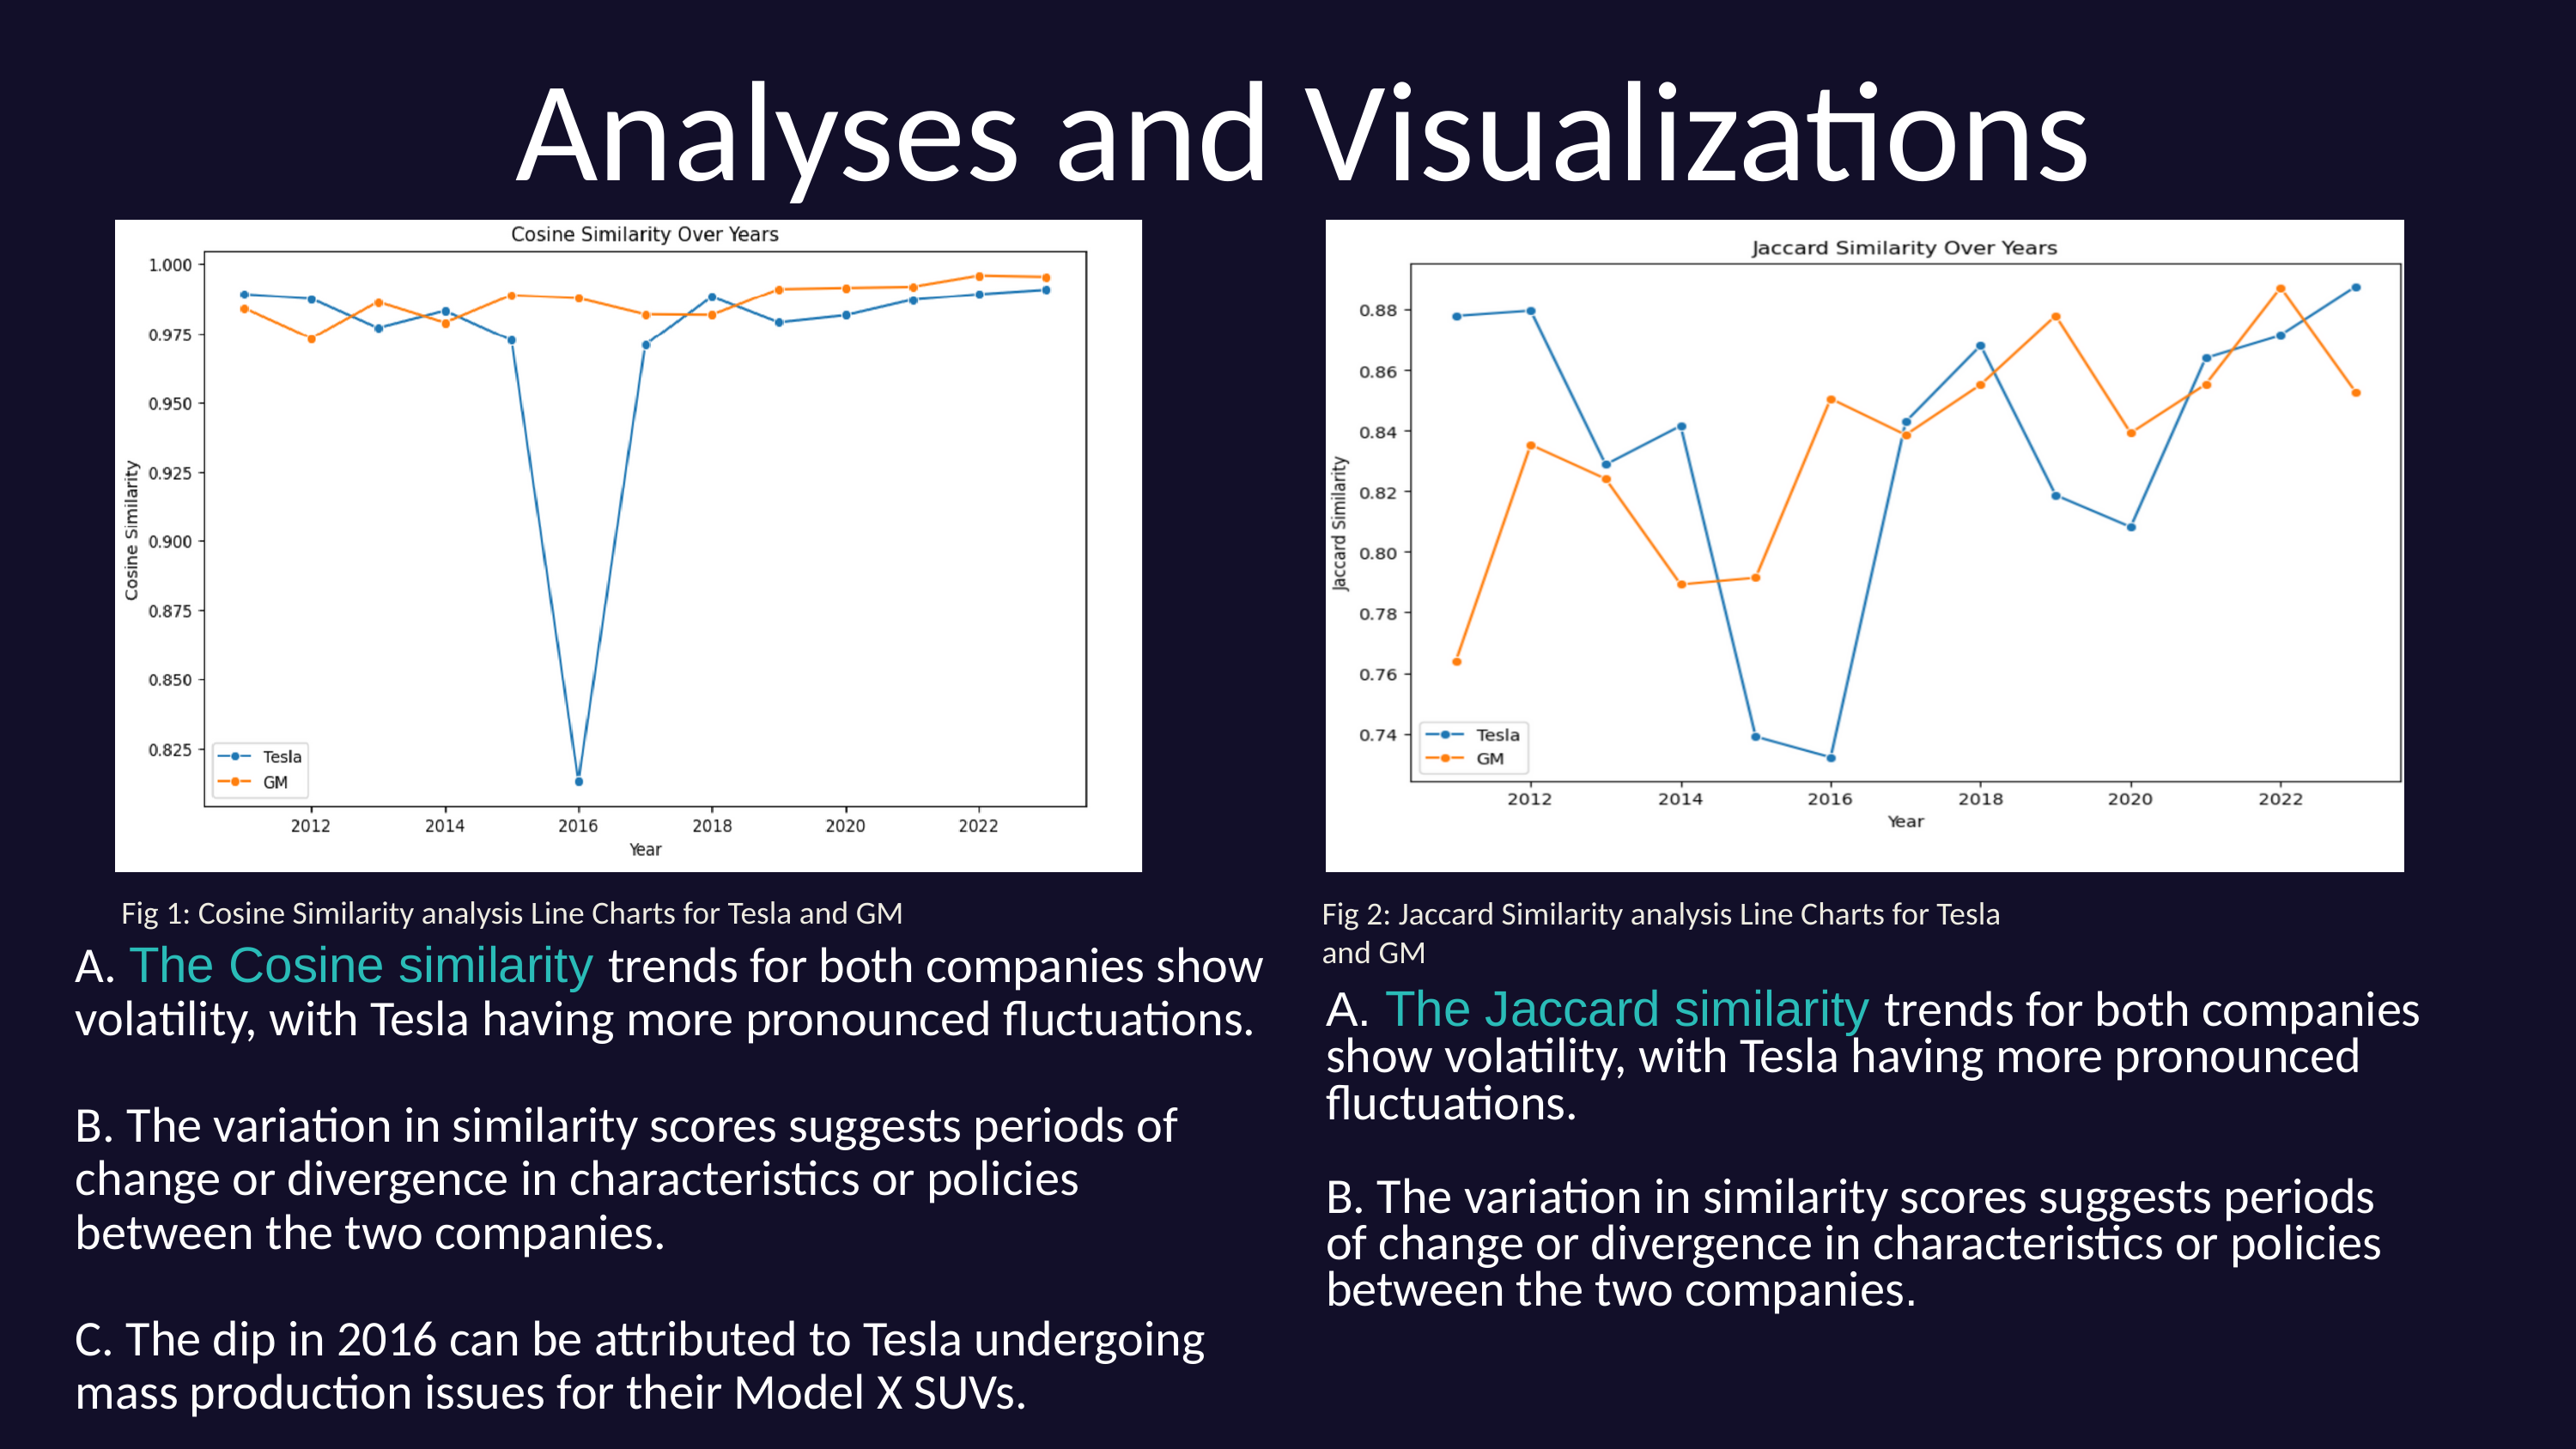

Analyses and Visualizations

Fig 1: Cosine Similarity analysis Line Charts for Tesla and GM
Fig 2: Jaccard Similarity analysis Line Charts for Tesla and GM
A. The Cosine similarity trends for both companies show volatility, with Tesla having more pronounced fluctuations.

B. The variation in similarity scores suggests periods of change or divergence in characteristics or policies between the two companies.

C. The dip in 2016 can be attributed to Tesla undergoing mass production issues for their Model X SUVs.
A. The Jaccard similarity trends for both companies show volatility, with Tesla having more pronounced fluctuations.

B. The variation in similarity scores suggests periods of change or divergence in characteristics or policies between the two companies.